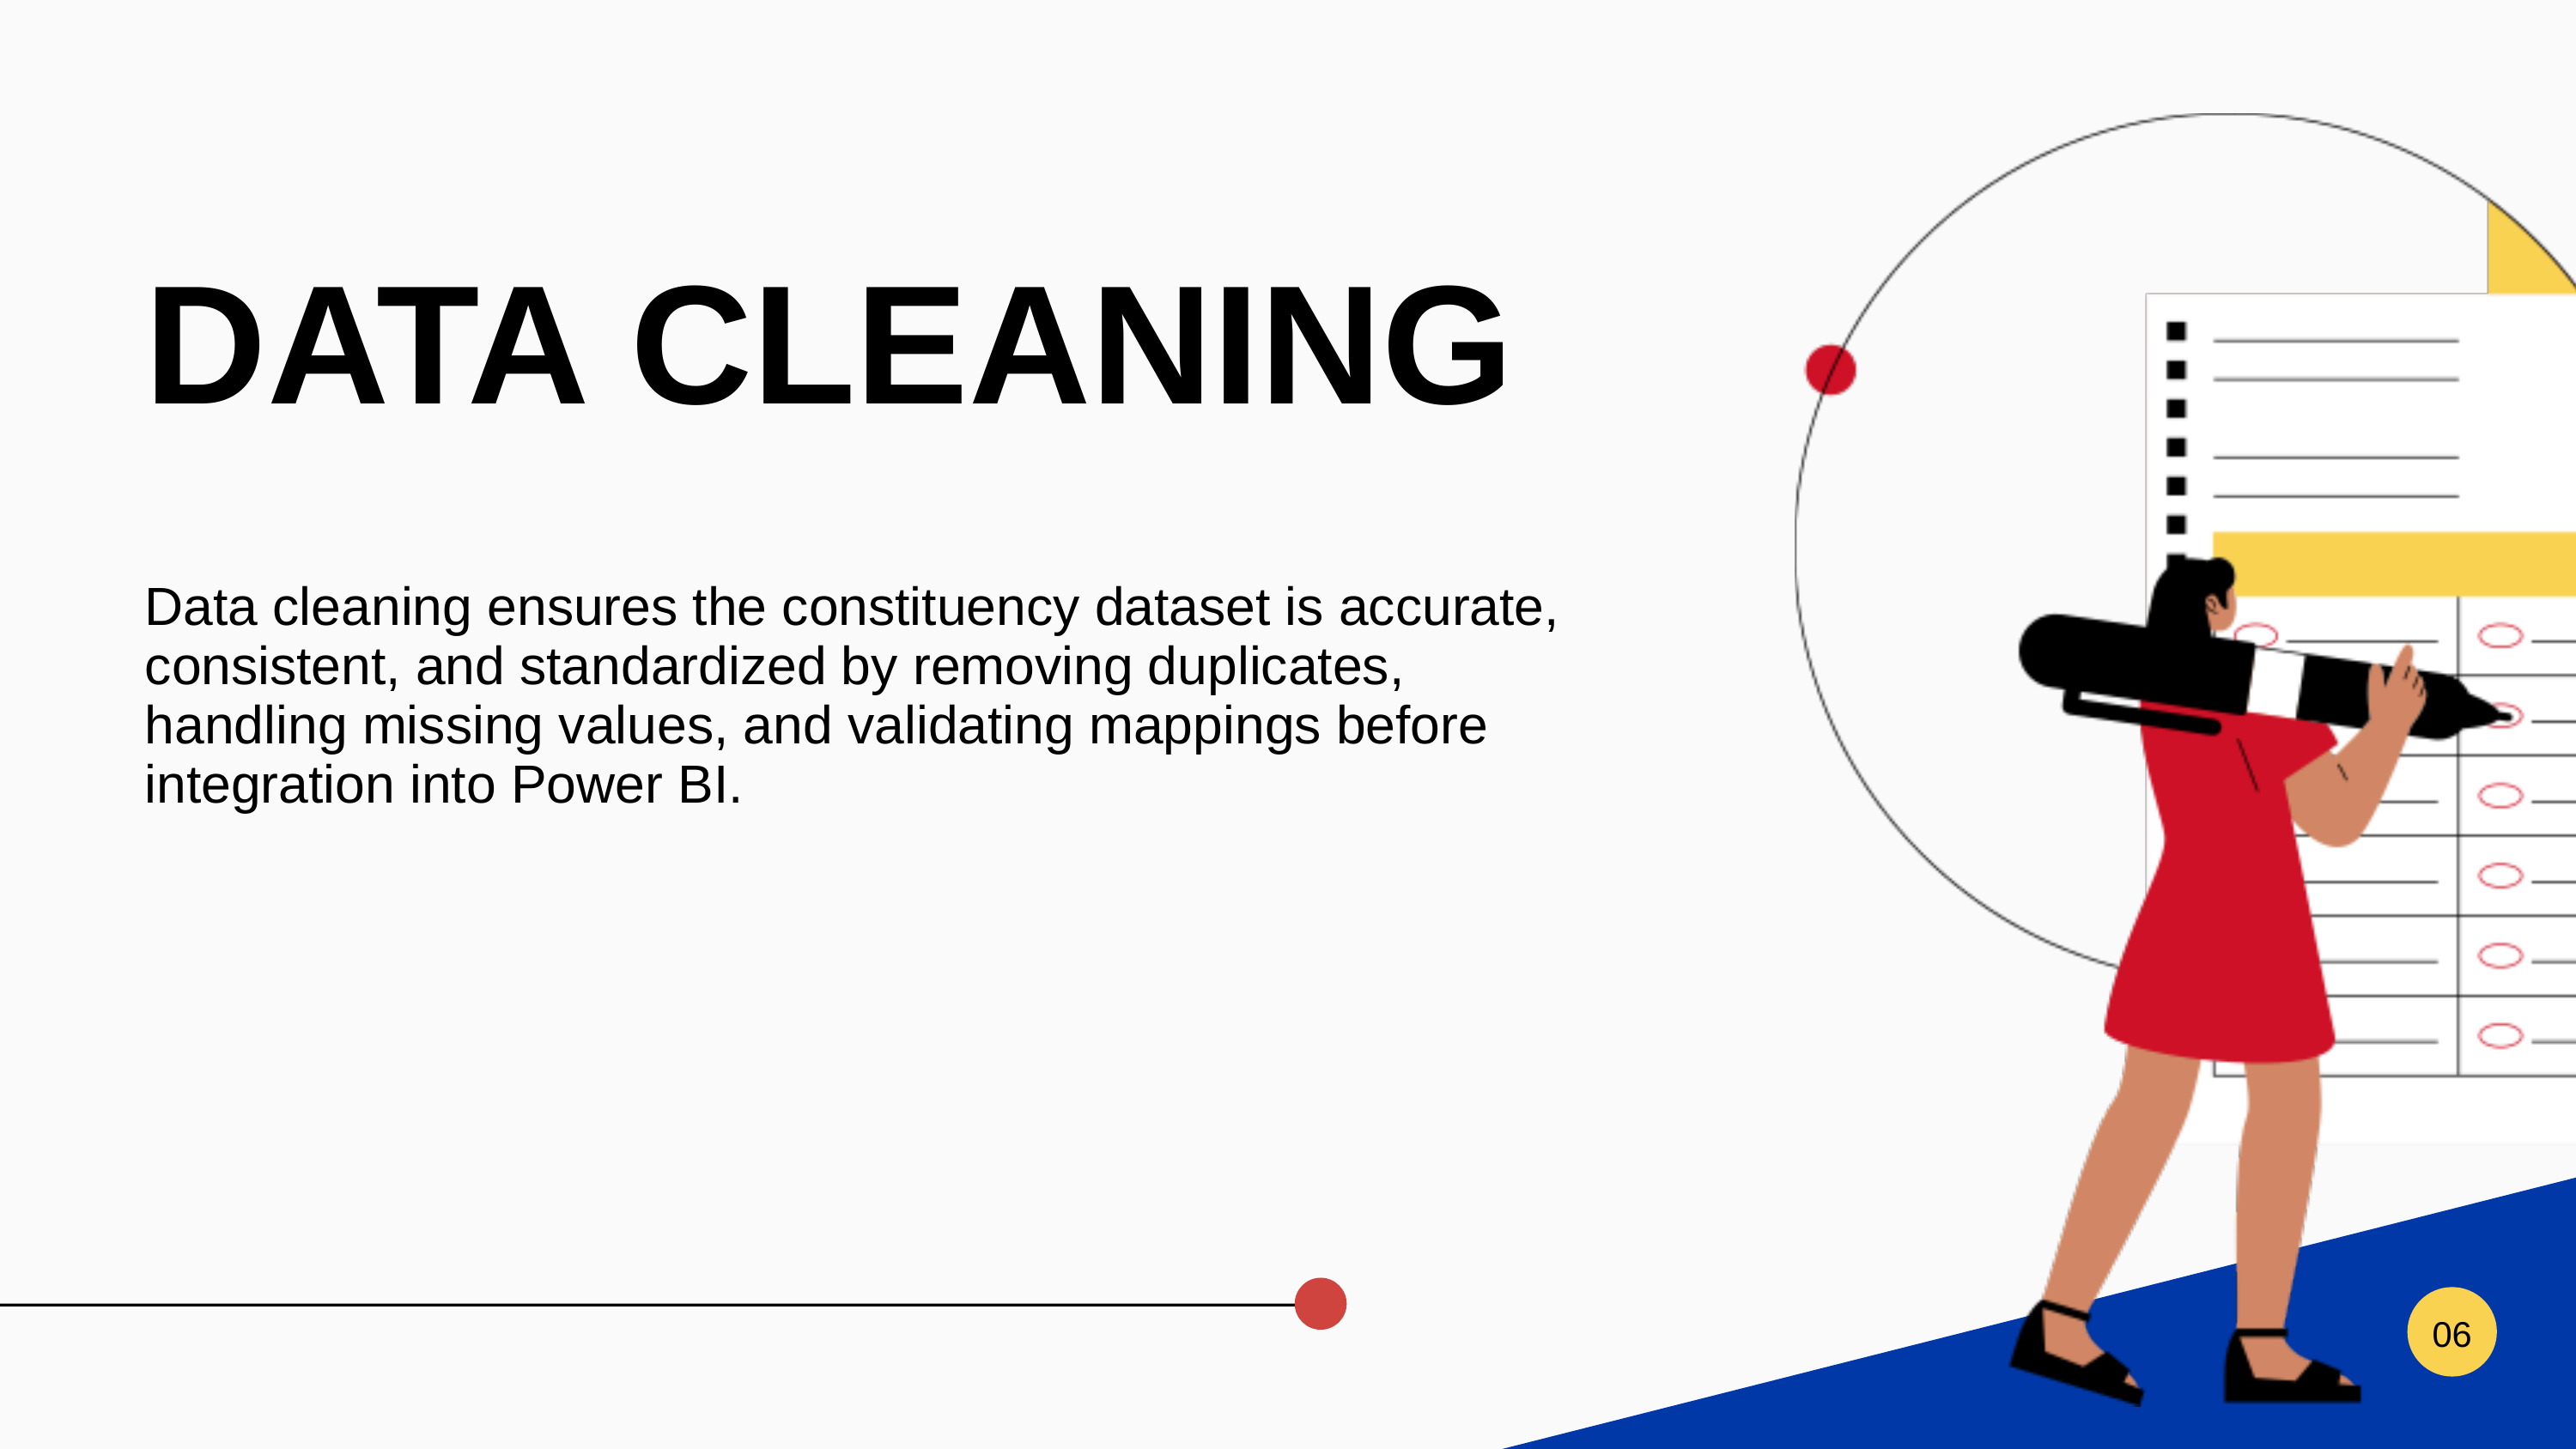

DATA CLEANING
Data cleaning ensures the constituency dataset is accurate, consistent, and standardized by removing duplicates, handling missing values, and validating mappings before integration into Power BI.

06